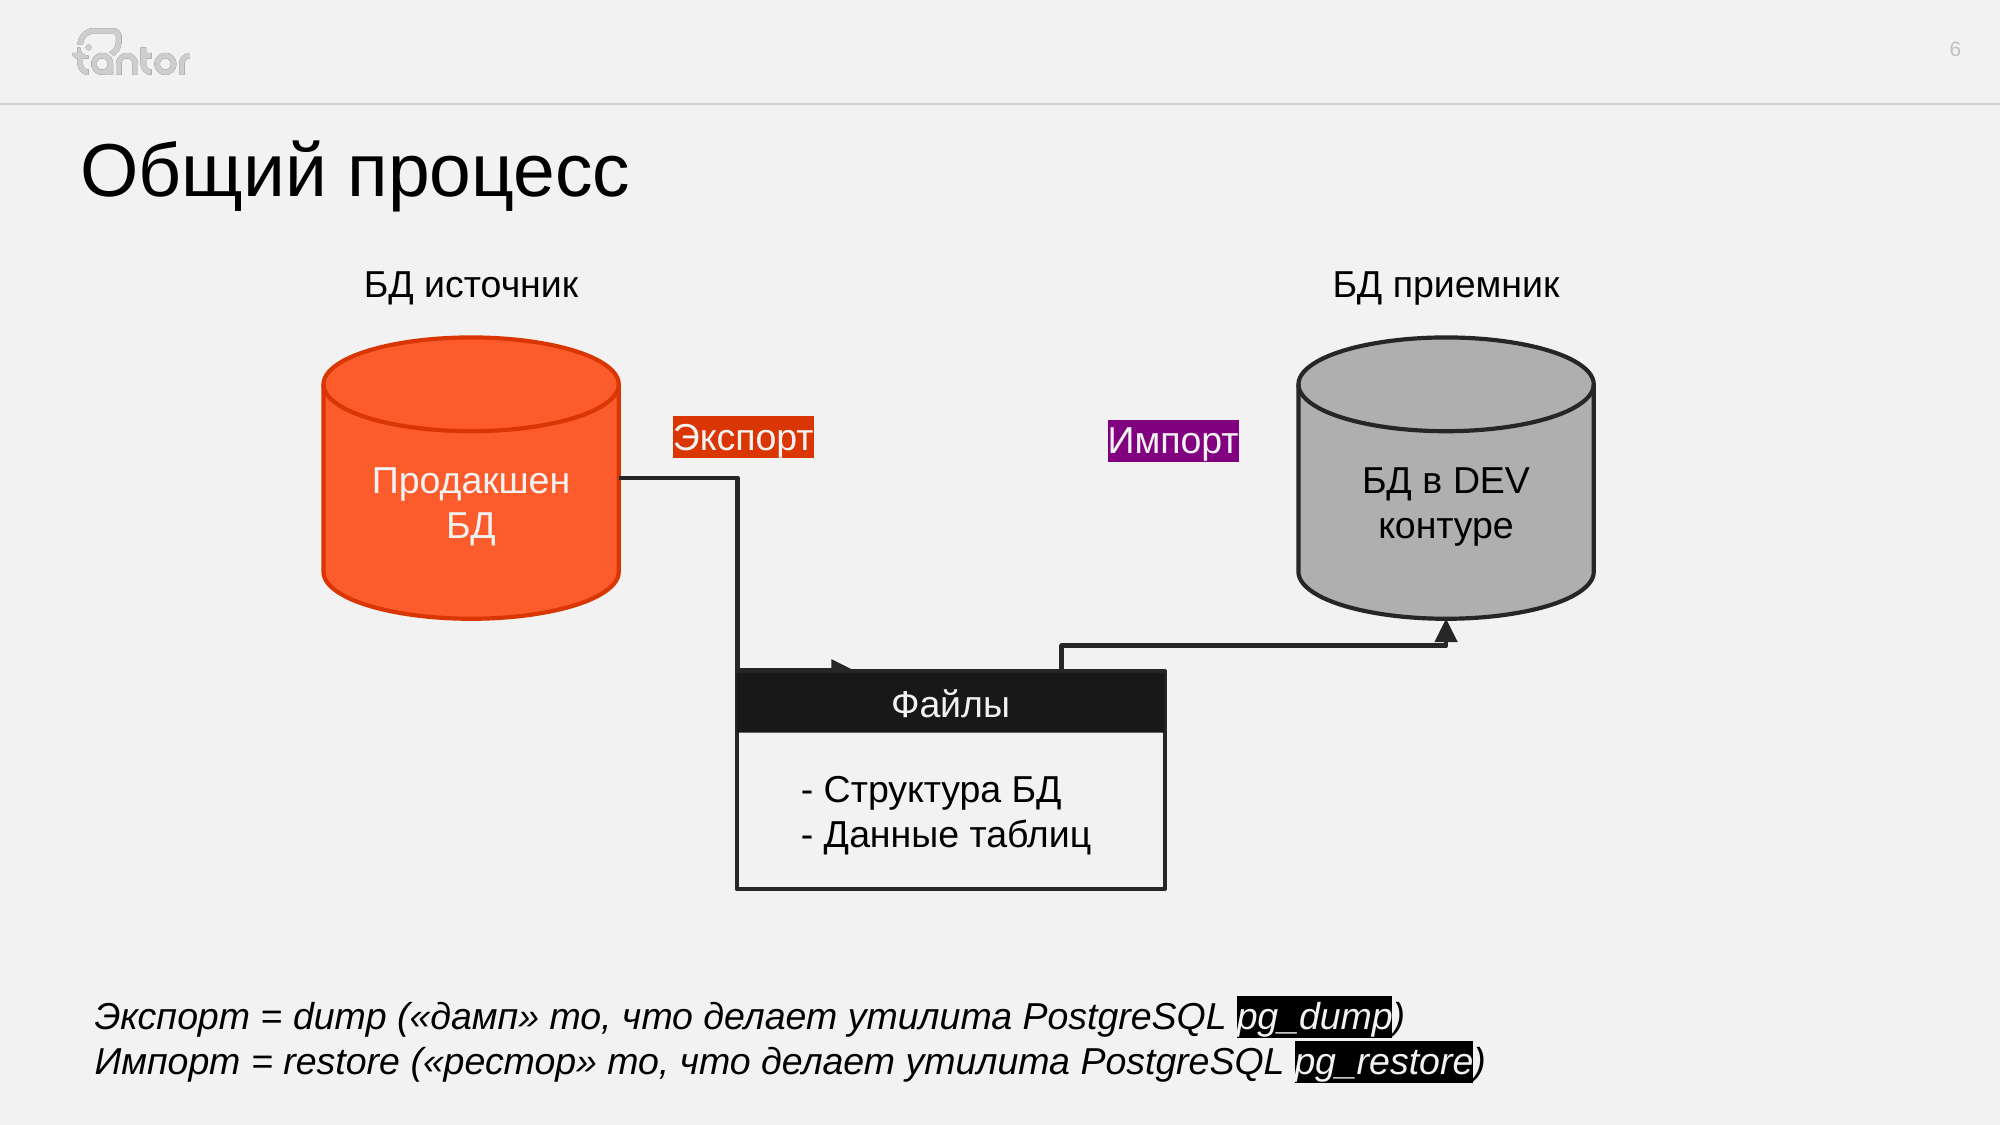

# Общий процесс
БД источник
БД приемник
Продакшен
БД
БД в DEV контуре
Экспорт
Импорт

Файлы
- Структура БД
- Данные таблиц
Экспорт = dump («дамп» то, что делает утилита PostgreSQL pg_dump)
Импорт = restore («рестор» то, что делает утилита PostgreSQL pg_restore)